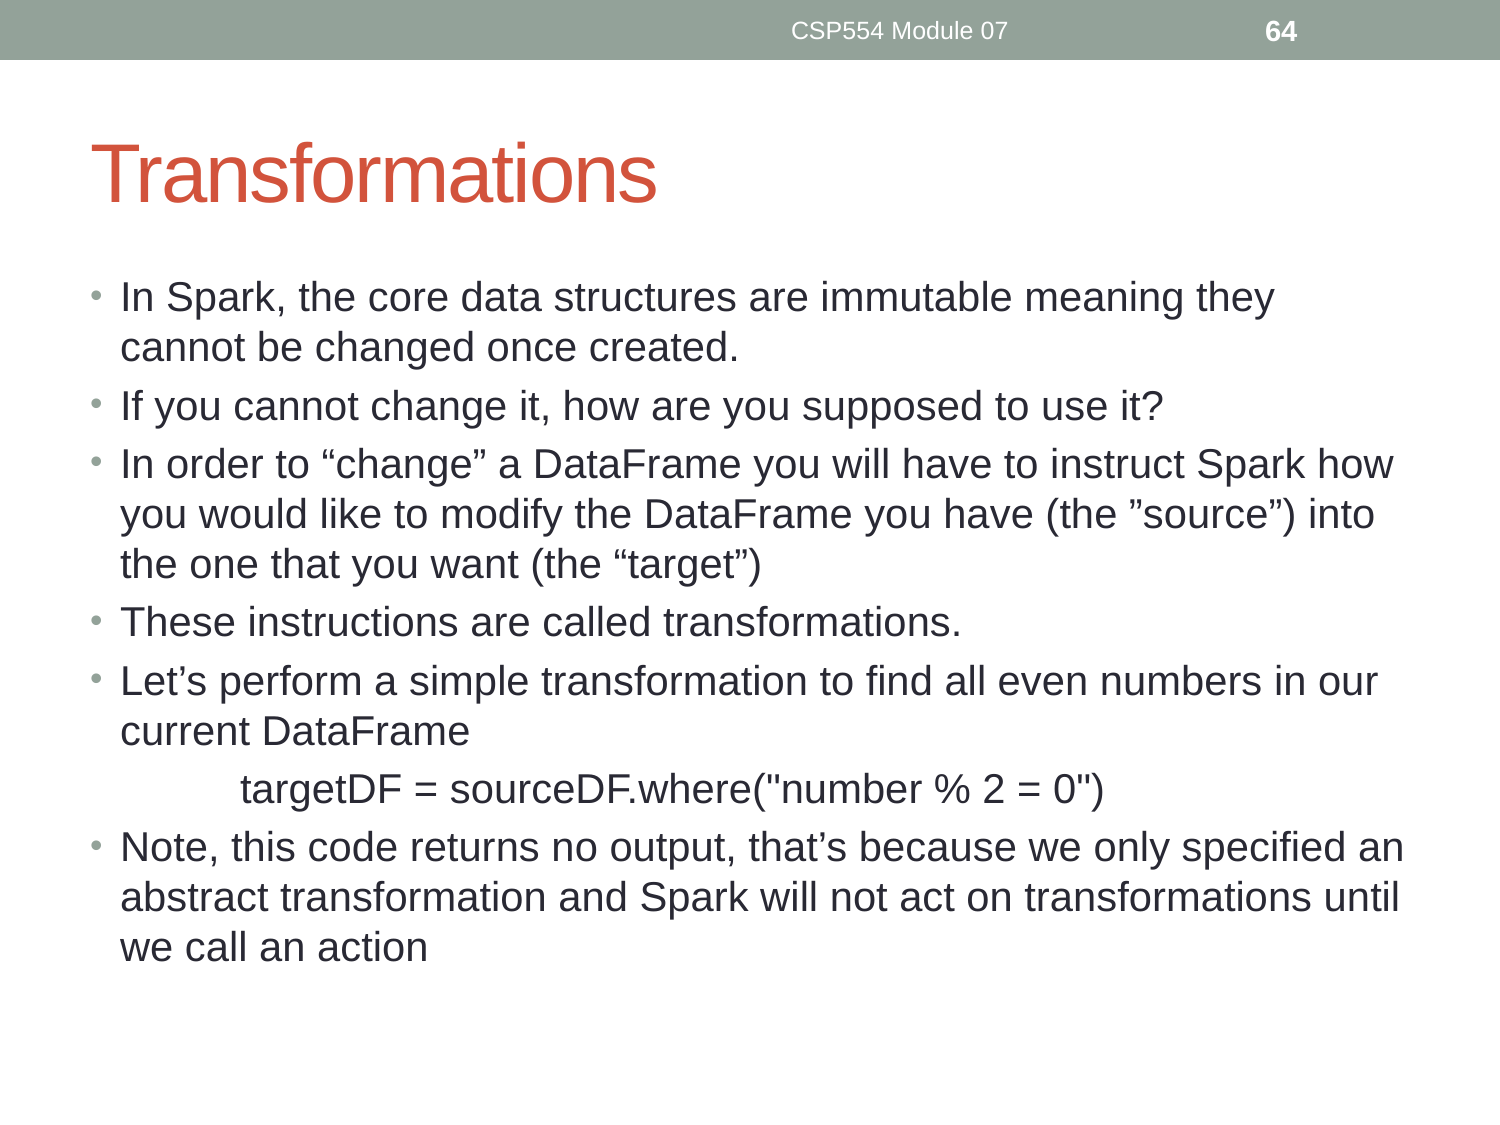

CSP554 Module 07
64
# Transformations
In Spark, the core data structures are immutable meaning they cannot be changed once created.
If you cannot change it, how are you supposed to use it?
In order to “change” a DataFrame you will have to instruct Spark how you would like to modify the DataFrame you have (the ”source”) into the one that you want (the “target”)
These instructions are called transformations.
Let’s perform a simple transformation to find all even numbers in our current DataFrame
	targetDF = sourceDF.where("number % 2 = 0")
Note, this code returns no output, that’s because we only specified an abstract transformation and Spark will not act on transformations until we call an action